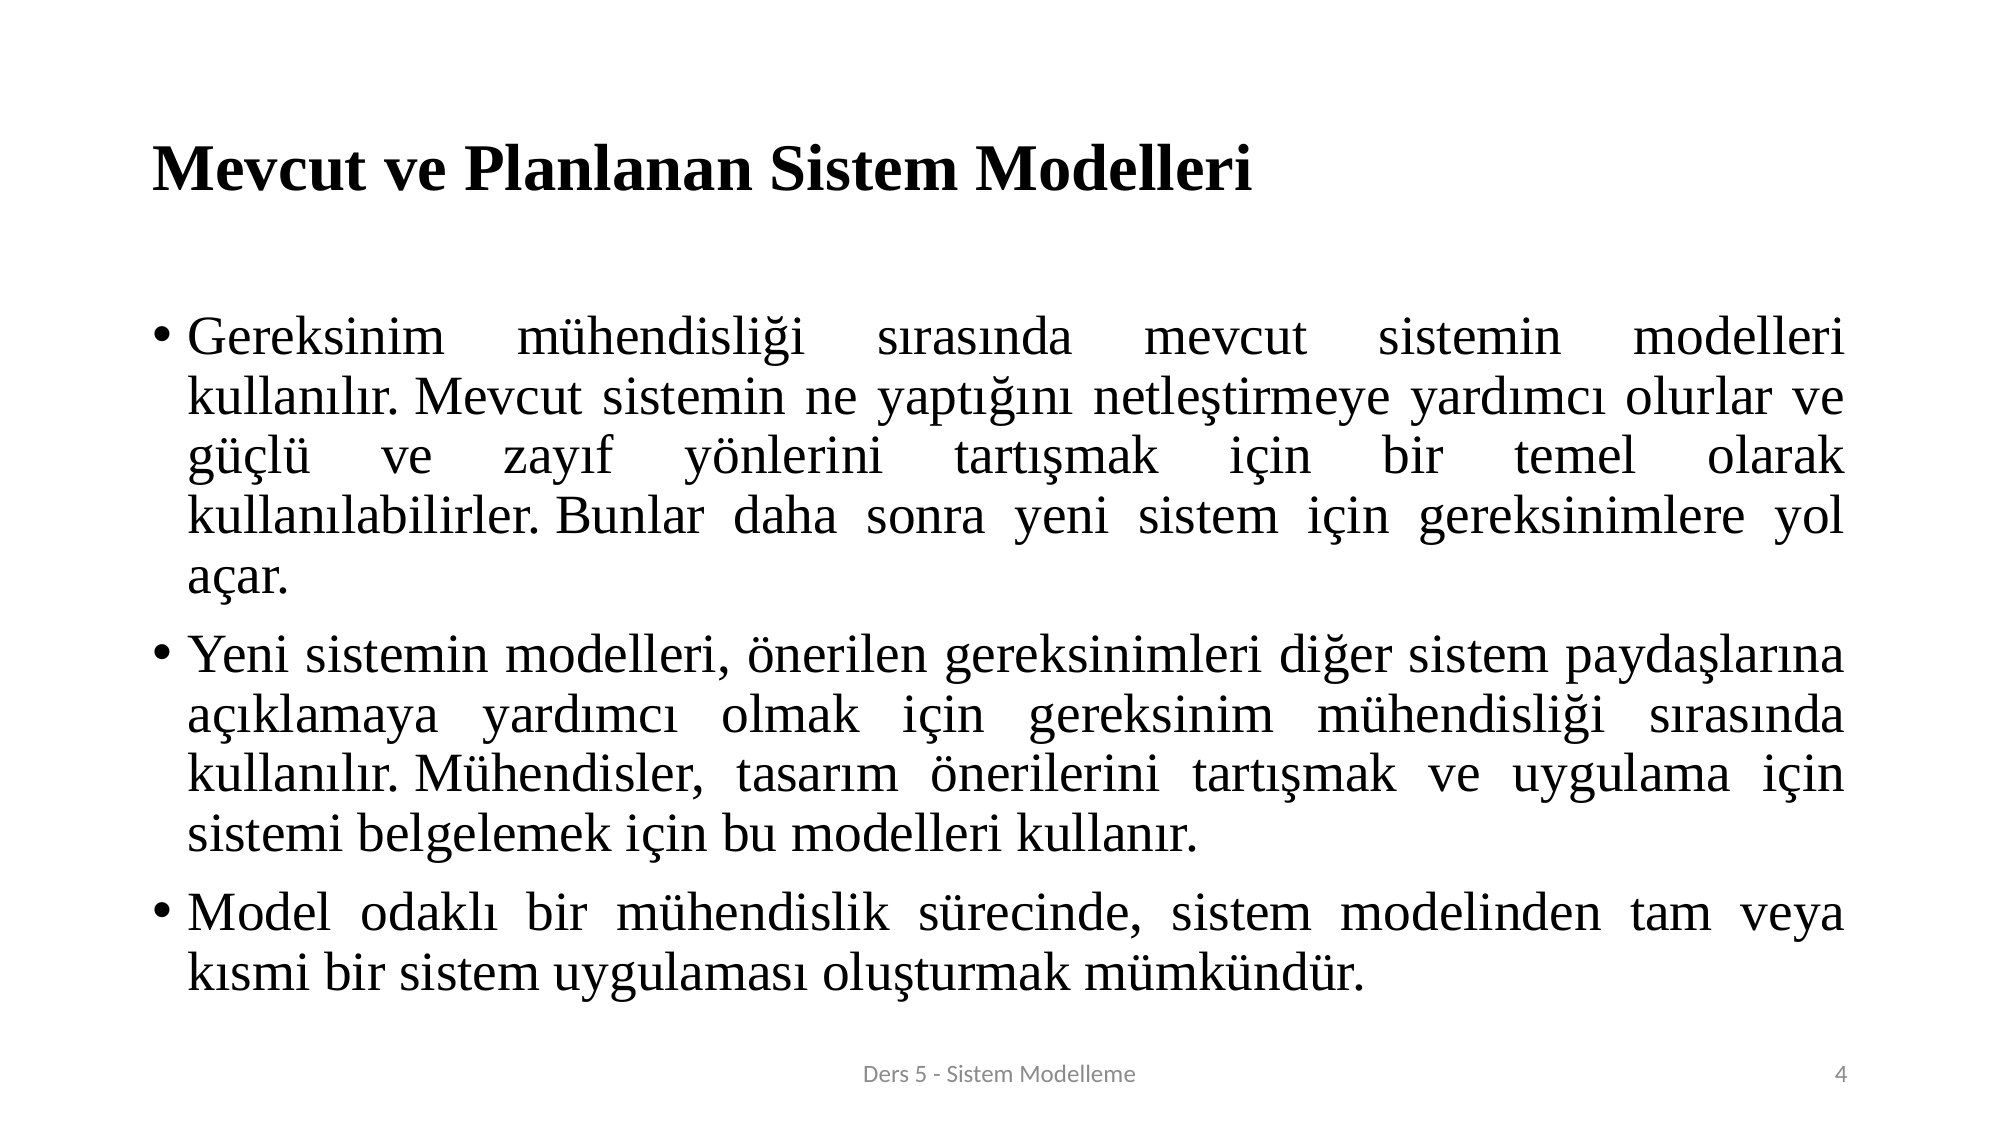

# Mevcut ve Planlanan Sistem Modelleri
Gereksinim mühendisliği sırasında mevcut sistemin modelleri kullanılır. Mevcut sistemin ne yaptığını netleştirmeye yardımcı olurlar ve güçlü ve zayıf yönlerini tartışmak için bir temel olarak kullanılabilirler. Bunlar daha sonra yeni sistem için gereksinimlere yol açar.
Yeni sistemin modelleri, önerilen gereksinimleri diğer sistem paydaşlarına açıklamaya yardımcı olmak için gereksinim mühendisliği sırasında kullanılır. Mühendisler, tasarım önerilerini tartışmak ve uygulama için sistemi belgelemek için bu modelleri kullanır.
Model odaklı bir mühendislik sürecinde, sistem modelinden tam veya kısmi bir sistem uygulaması oluşturmak mümkündür.
Ders 5 - Sistem Modelleme
4